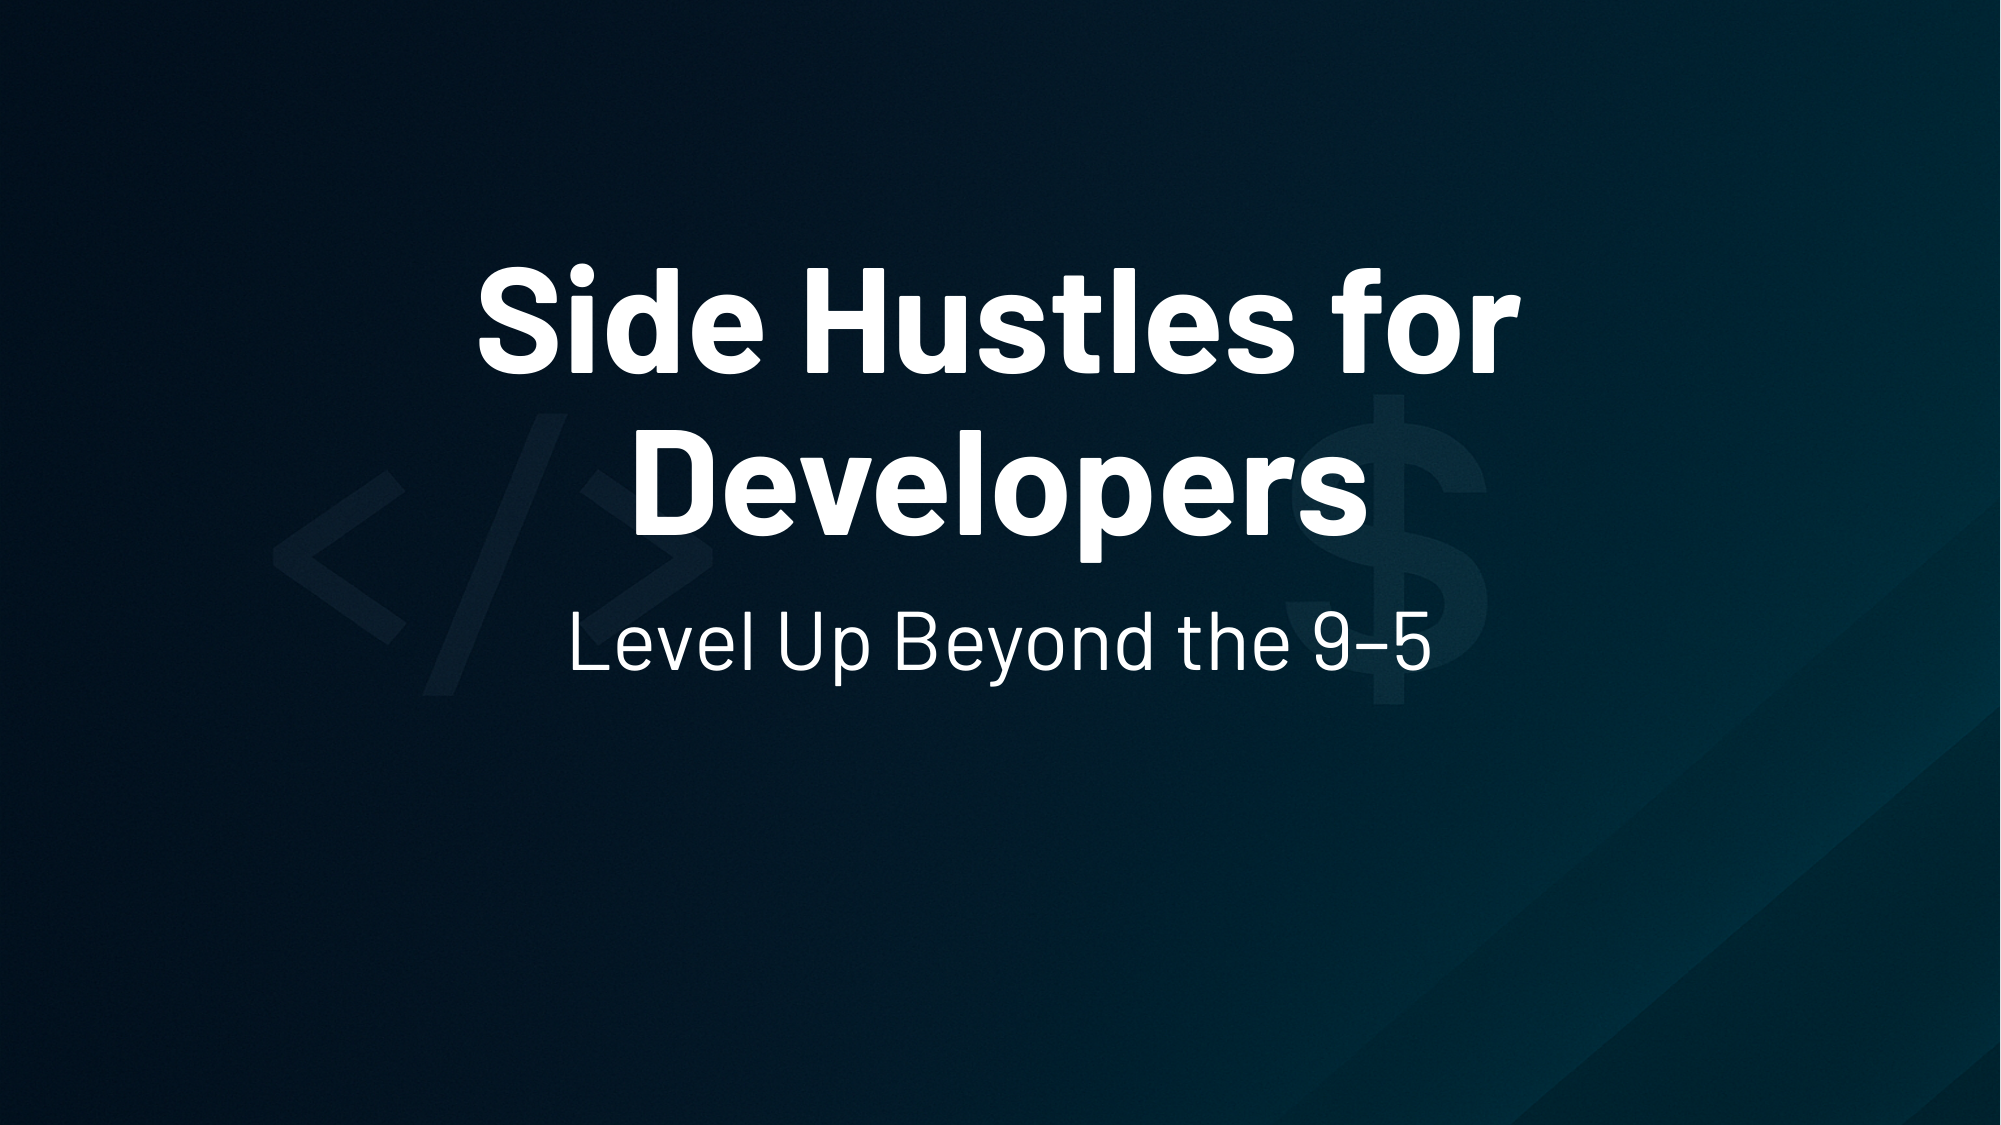

# Side Hustles for Developers
Level Up Beyond the 9–5